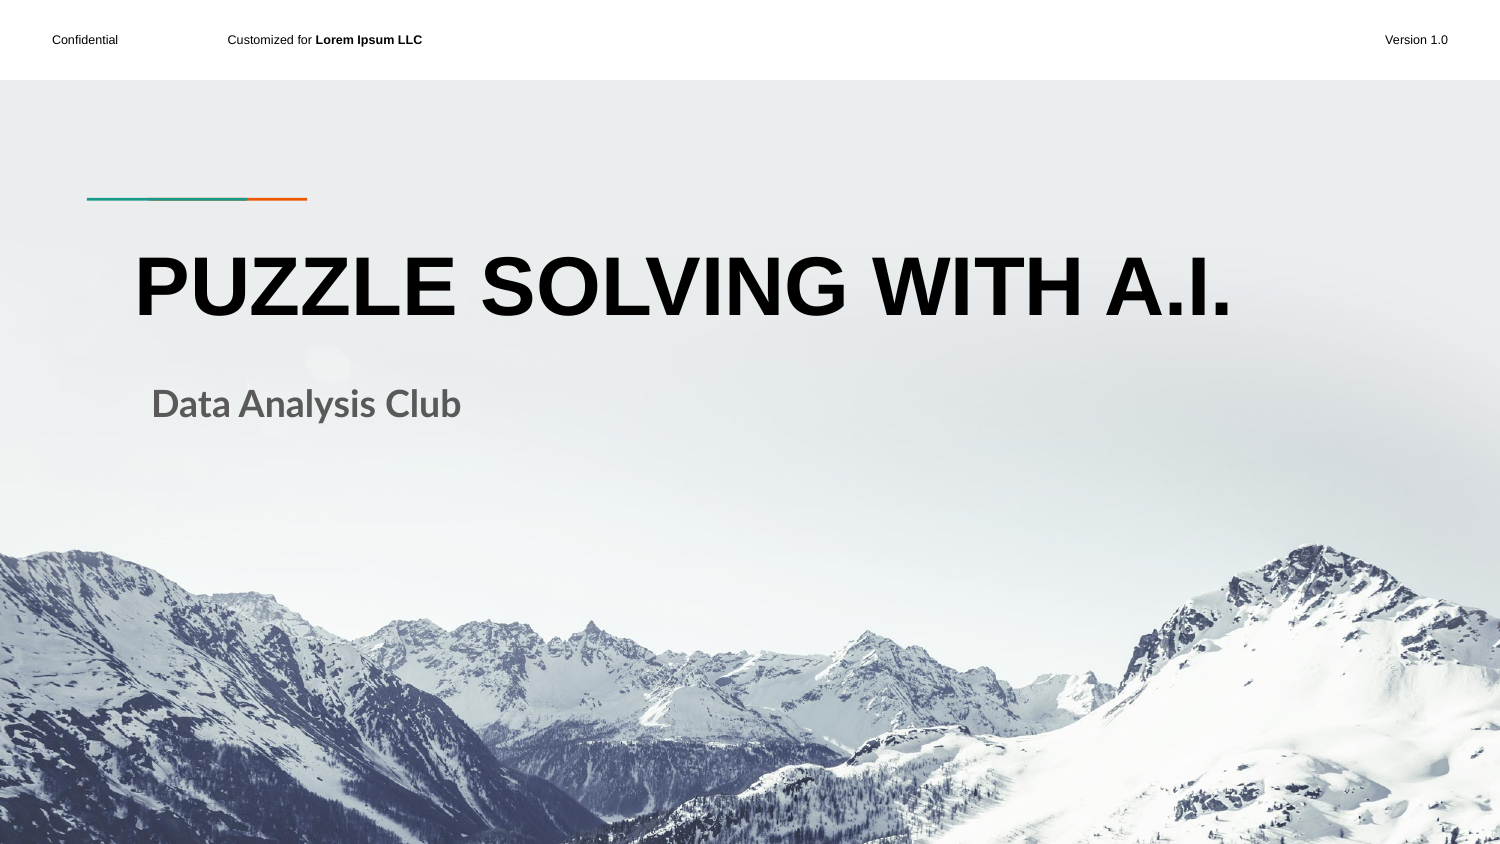

# PUZZLE SOLVING WITH A.I.

Data Analysis Club